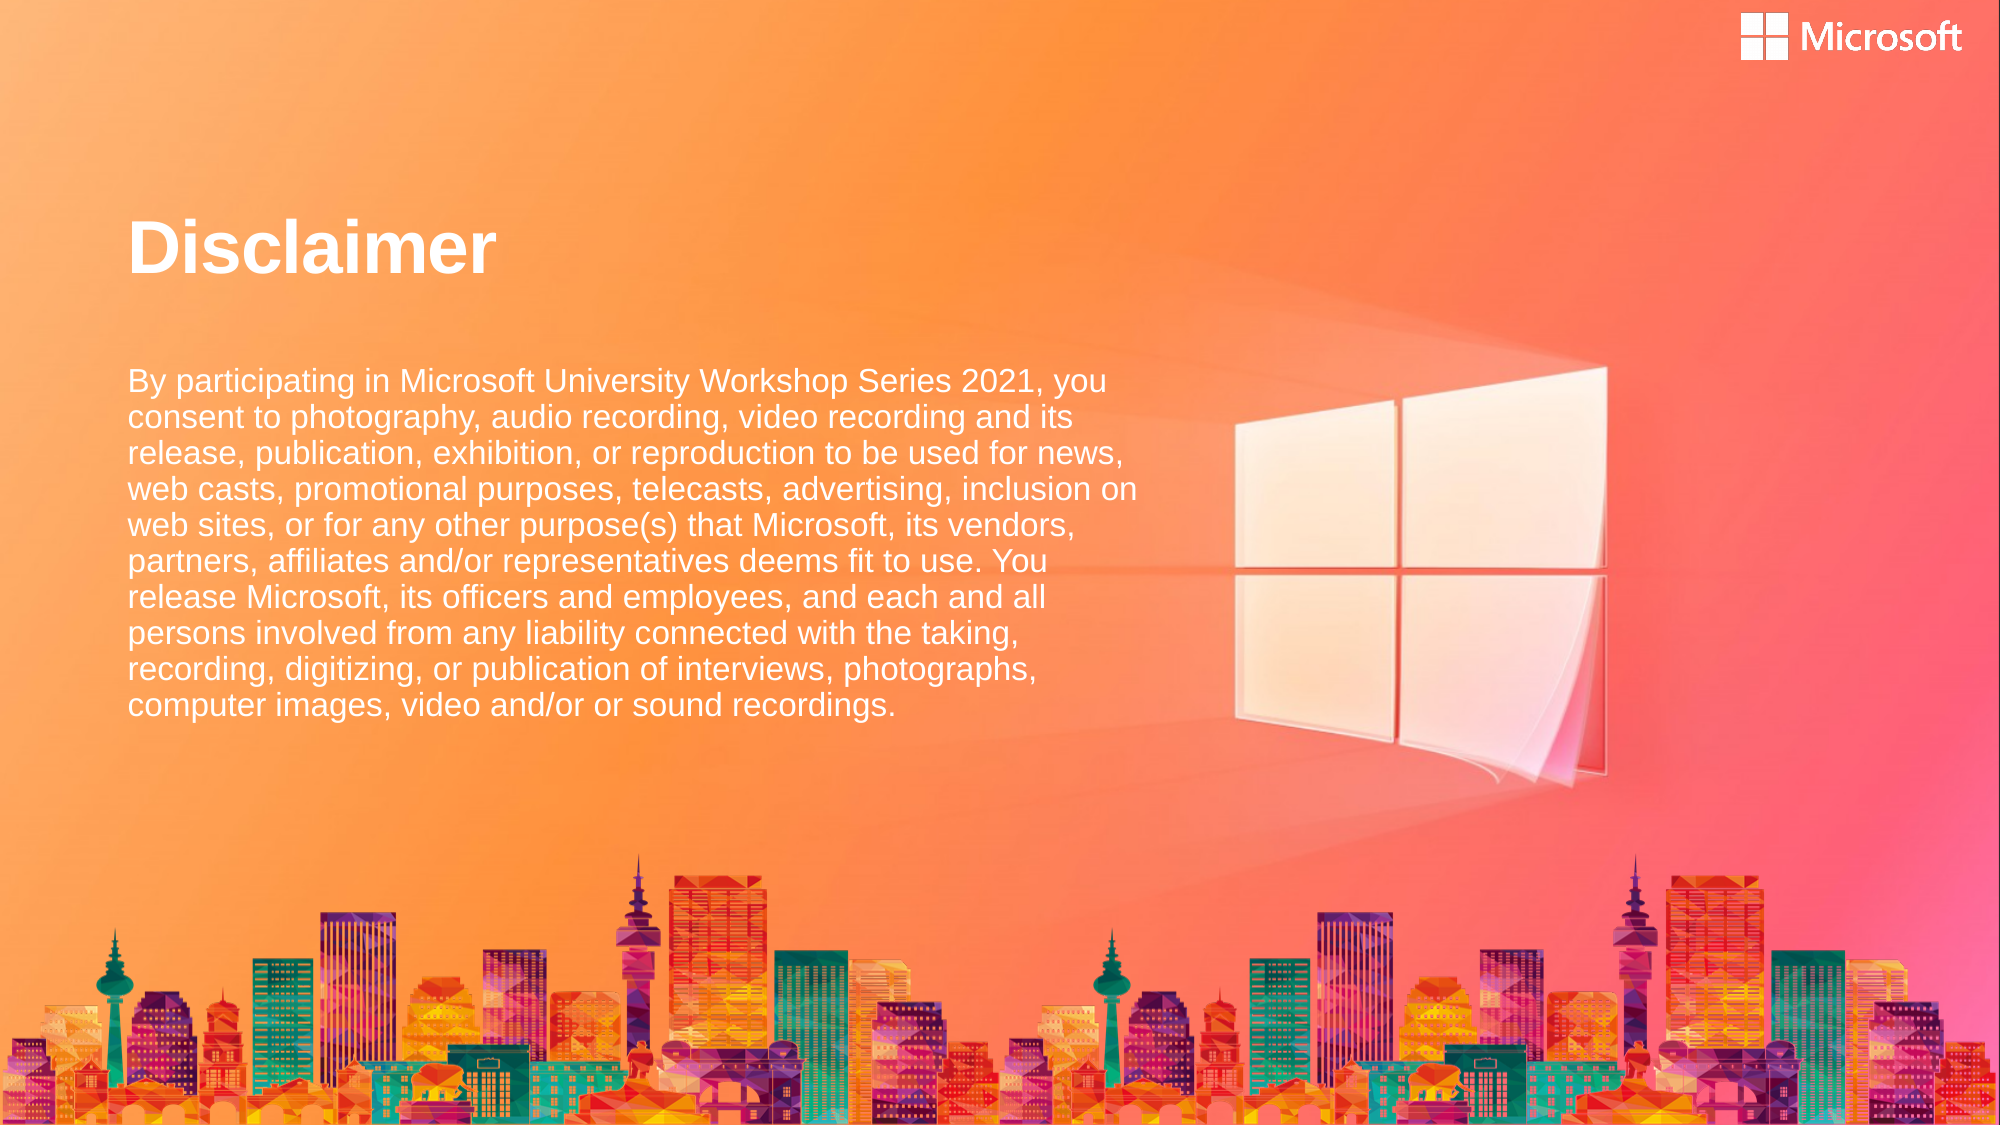

# Disclaimer
By participating in Microsoft University Workshop Series 2021, you consent to photography, audio recording, video recording and its release, publication, exhibition, or reproduction to be used for news, web casts, promotional purposes, telecasts, advertising, inclusion on web sites, or for any other purpose(s) that Microsoft, its vendors, partners, affiliates and/or representatives deems fit to use. You release Microsoft, its officers and employees, and each and all persons involved from any liability connected with the taking, recording, digitizing, or publication of interviews, photographs, computer images, video and/or or sound recordings.​